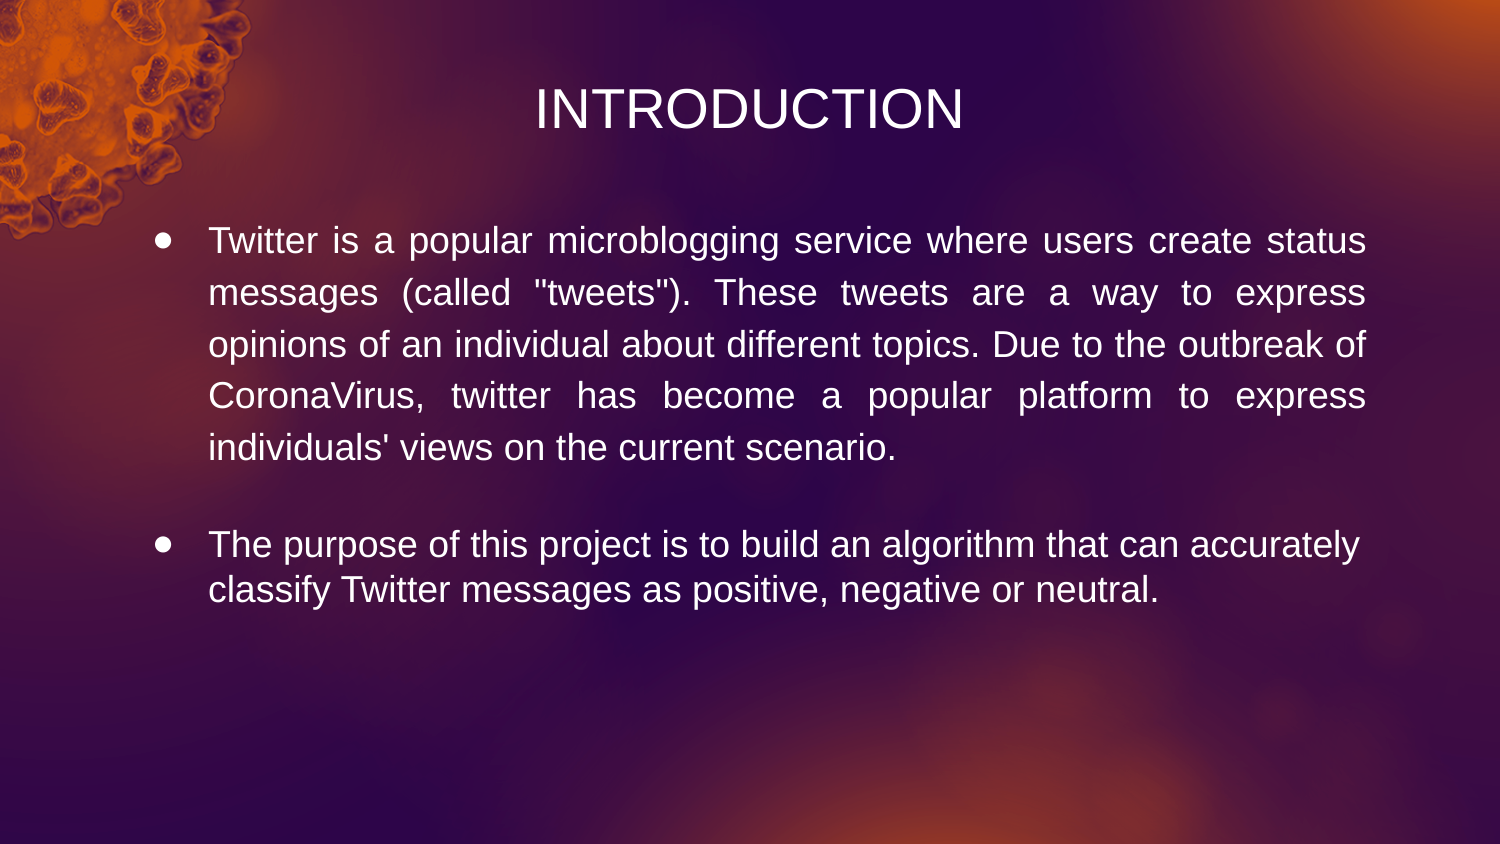

# INTRODUCTION
Twitter is a popular microblogging service where users create status messages (called "tweets"). These tweets are a way to express opinions of an individual about different topics. Due to the outbreak of CoronaVirus, twitter has become a popular platform to express individuals' views on the current scenario.

The purpose of this project is to build an algorithm that can accurately classify Twitter messages as positive, negative or neutral.